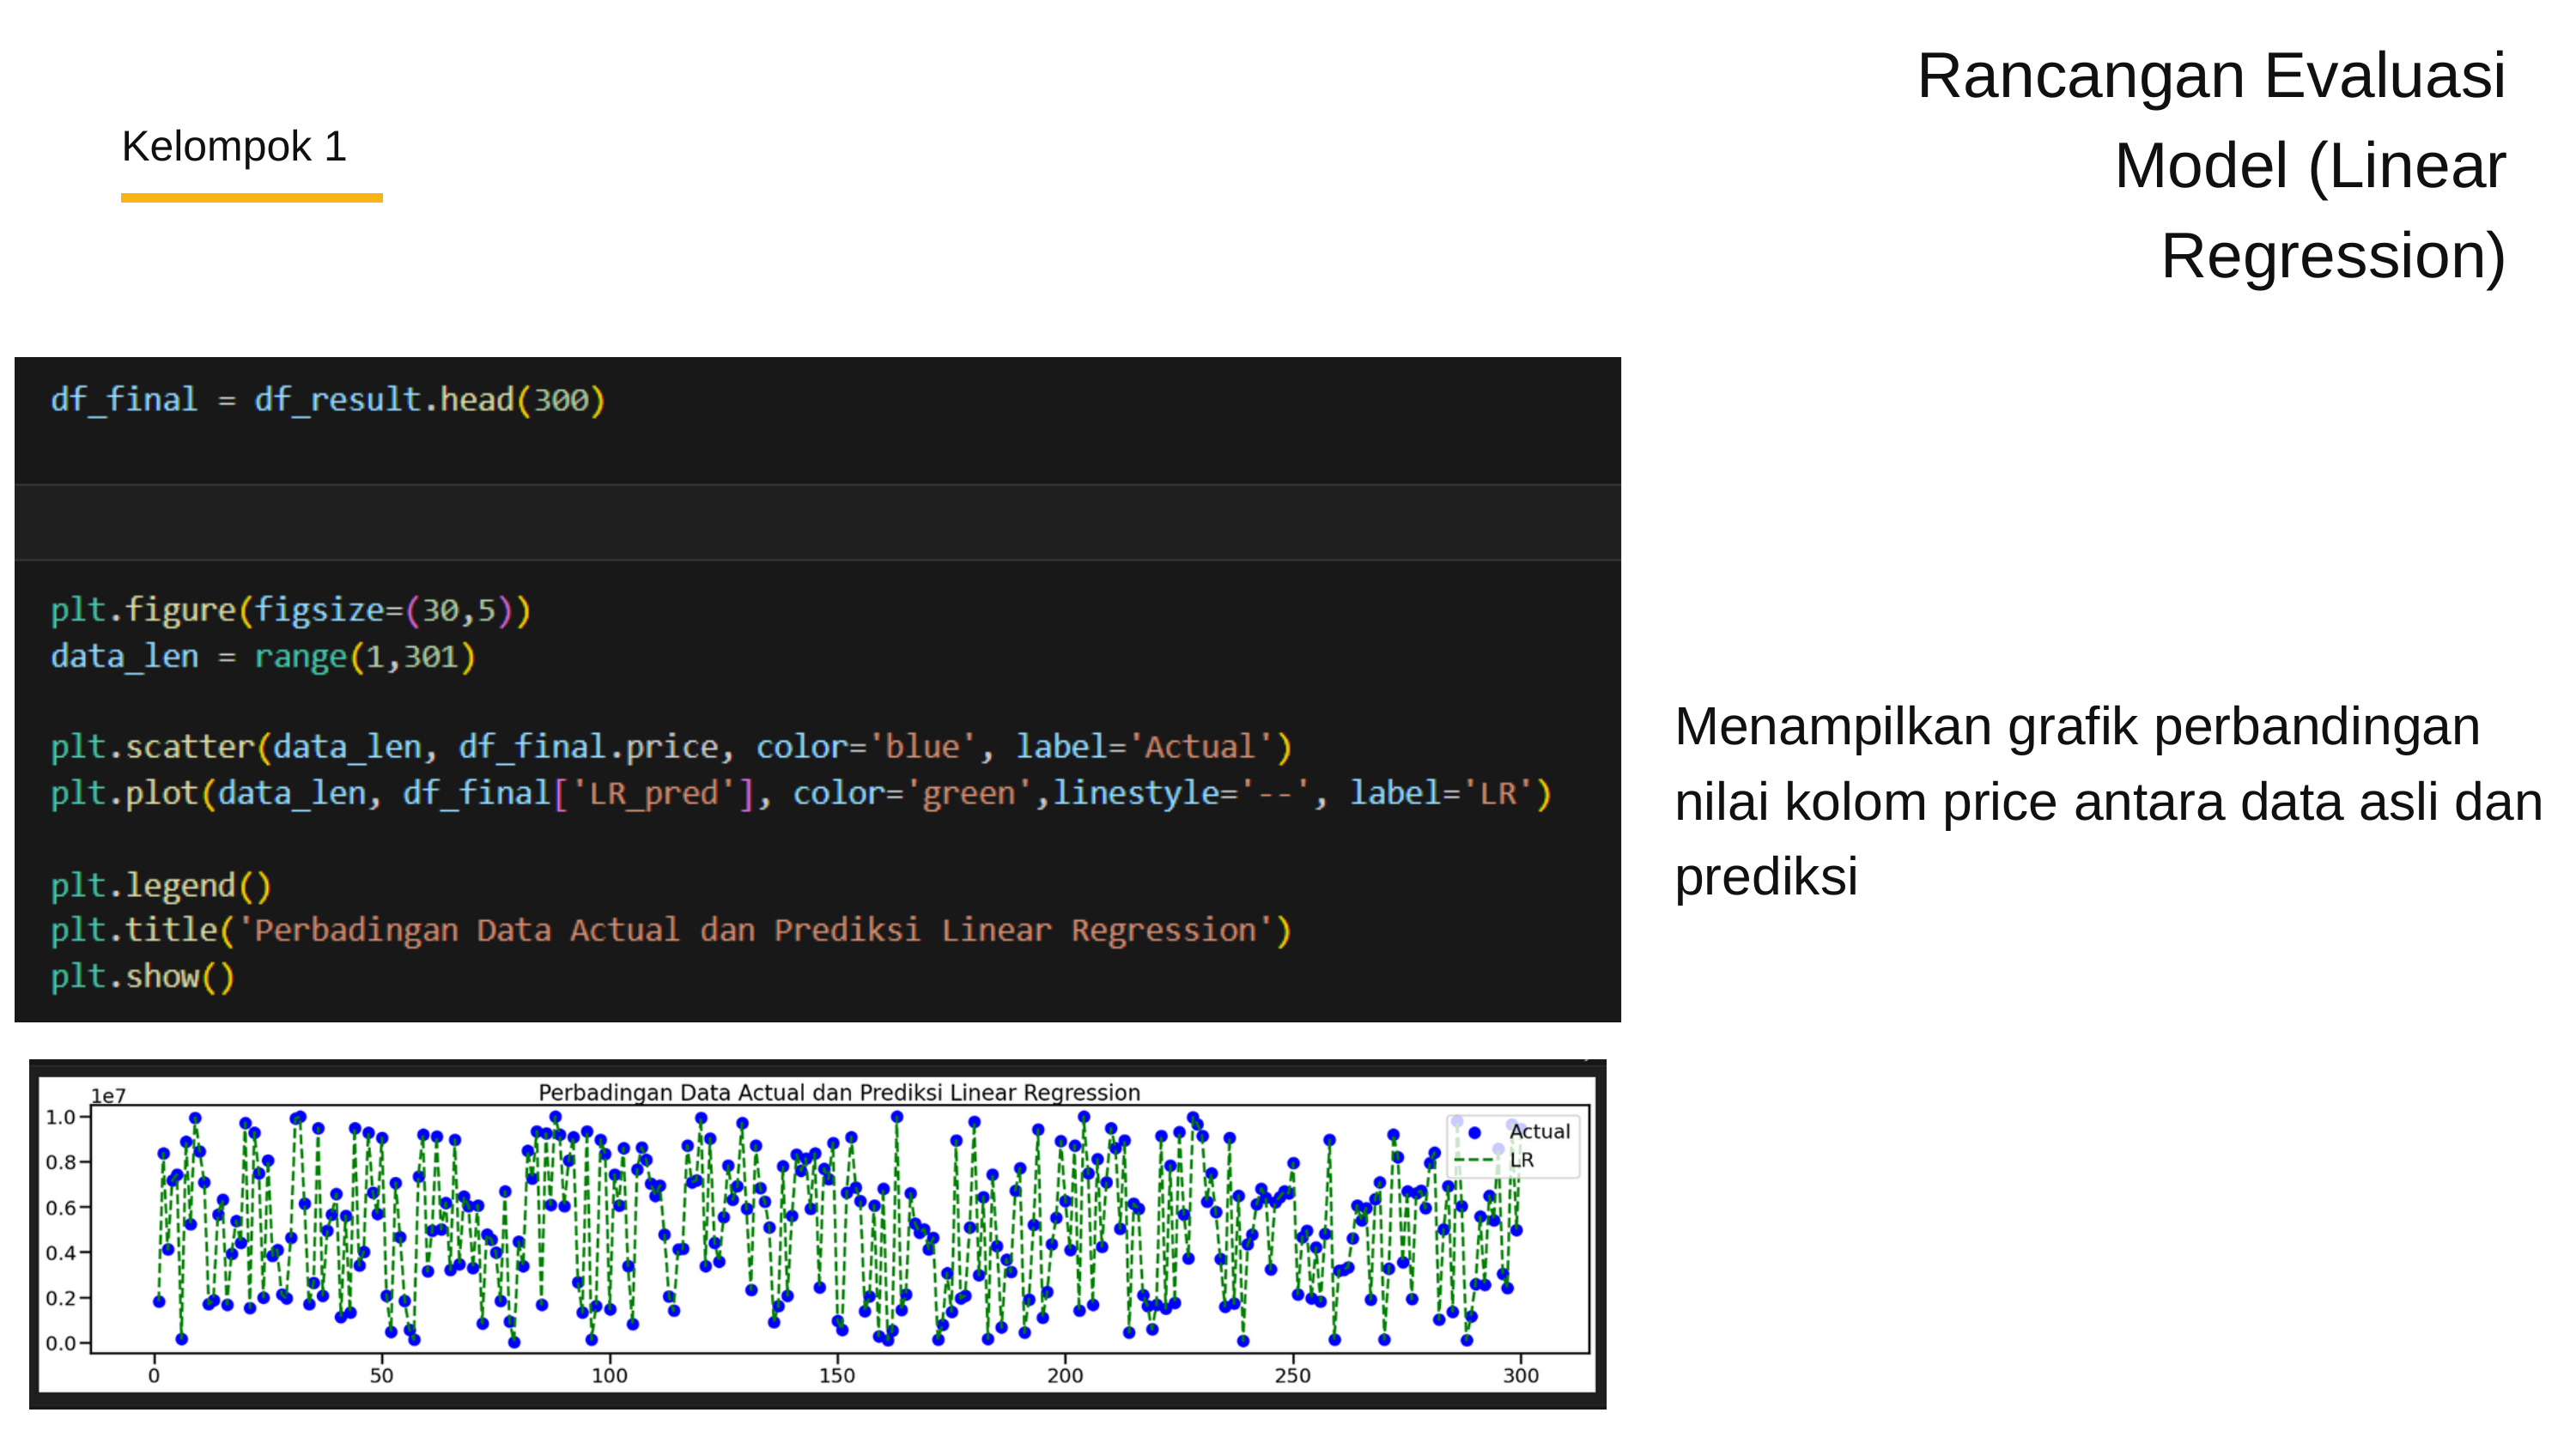

Rancangan Evaluasi Model (Linear Regression)
Kelompok 1

Menampilkan grafik perbandingan nilai kolom price antara data asli dan prediksi